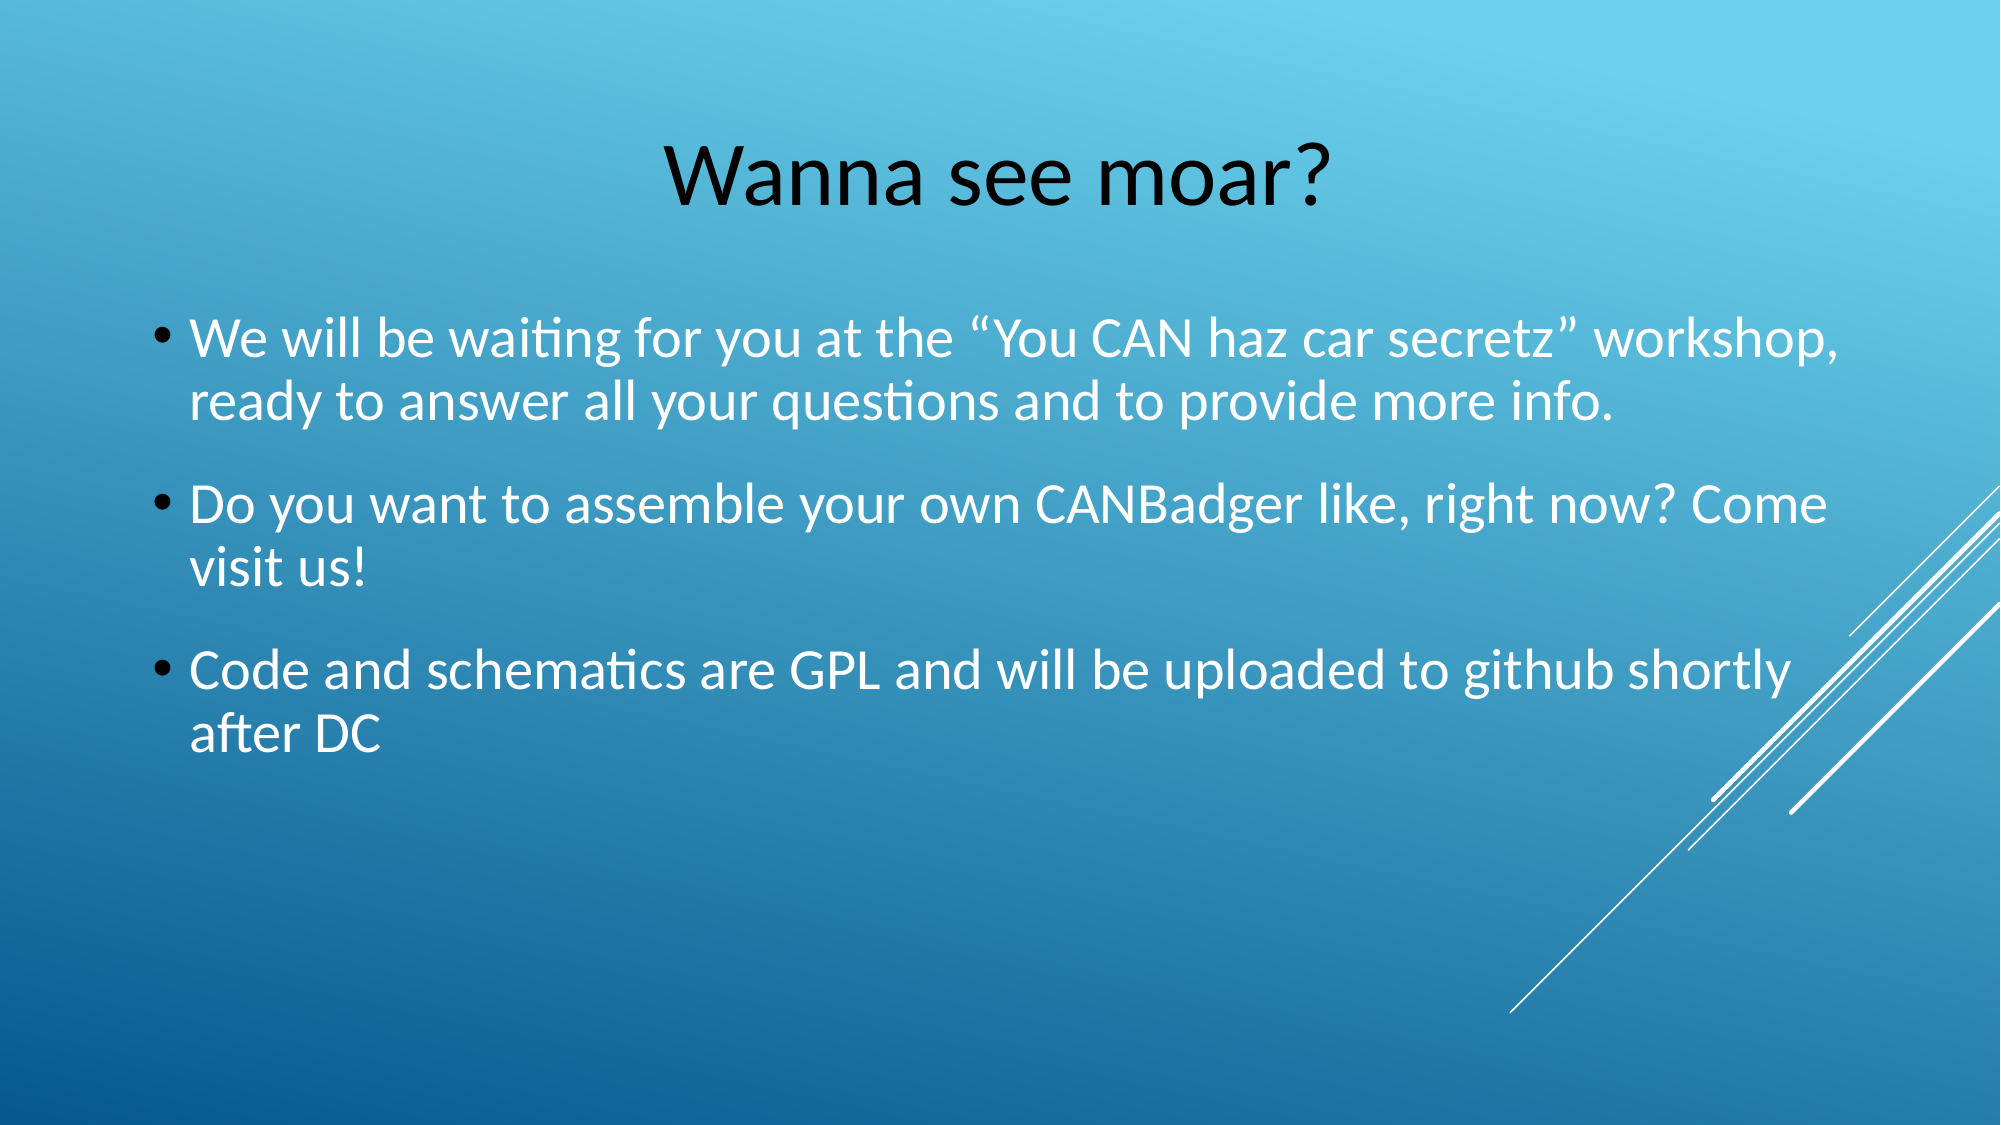

Wanna see moar?
We will be waiting for you at the “You CAN haz car secretz” workshop, ready to answer all your questions and to provide more info.

Do you want to assemble your own CANBadger like, right now? Come visit us!

Code and schematics are GPL and will be uploaded to github shortly after DC